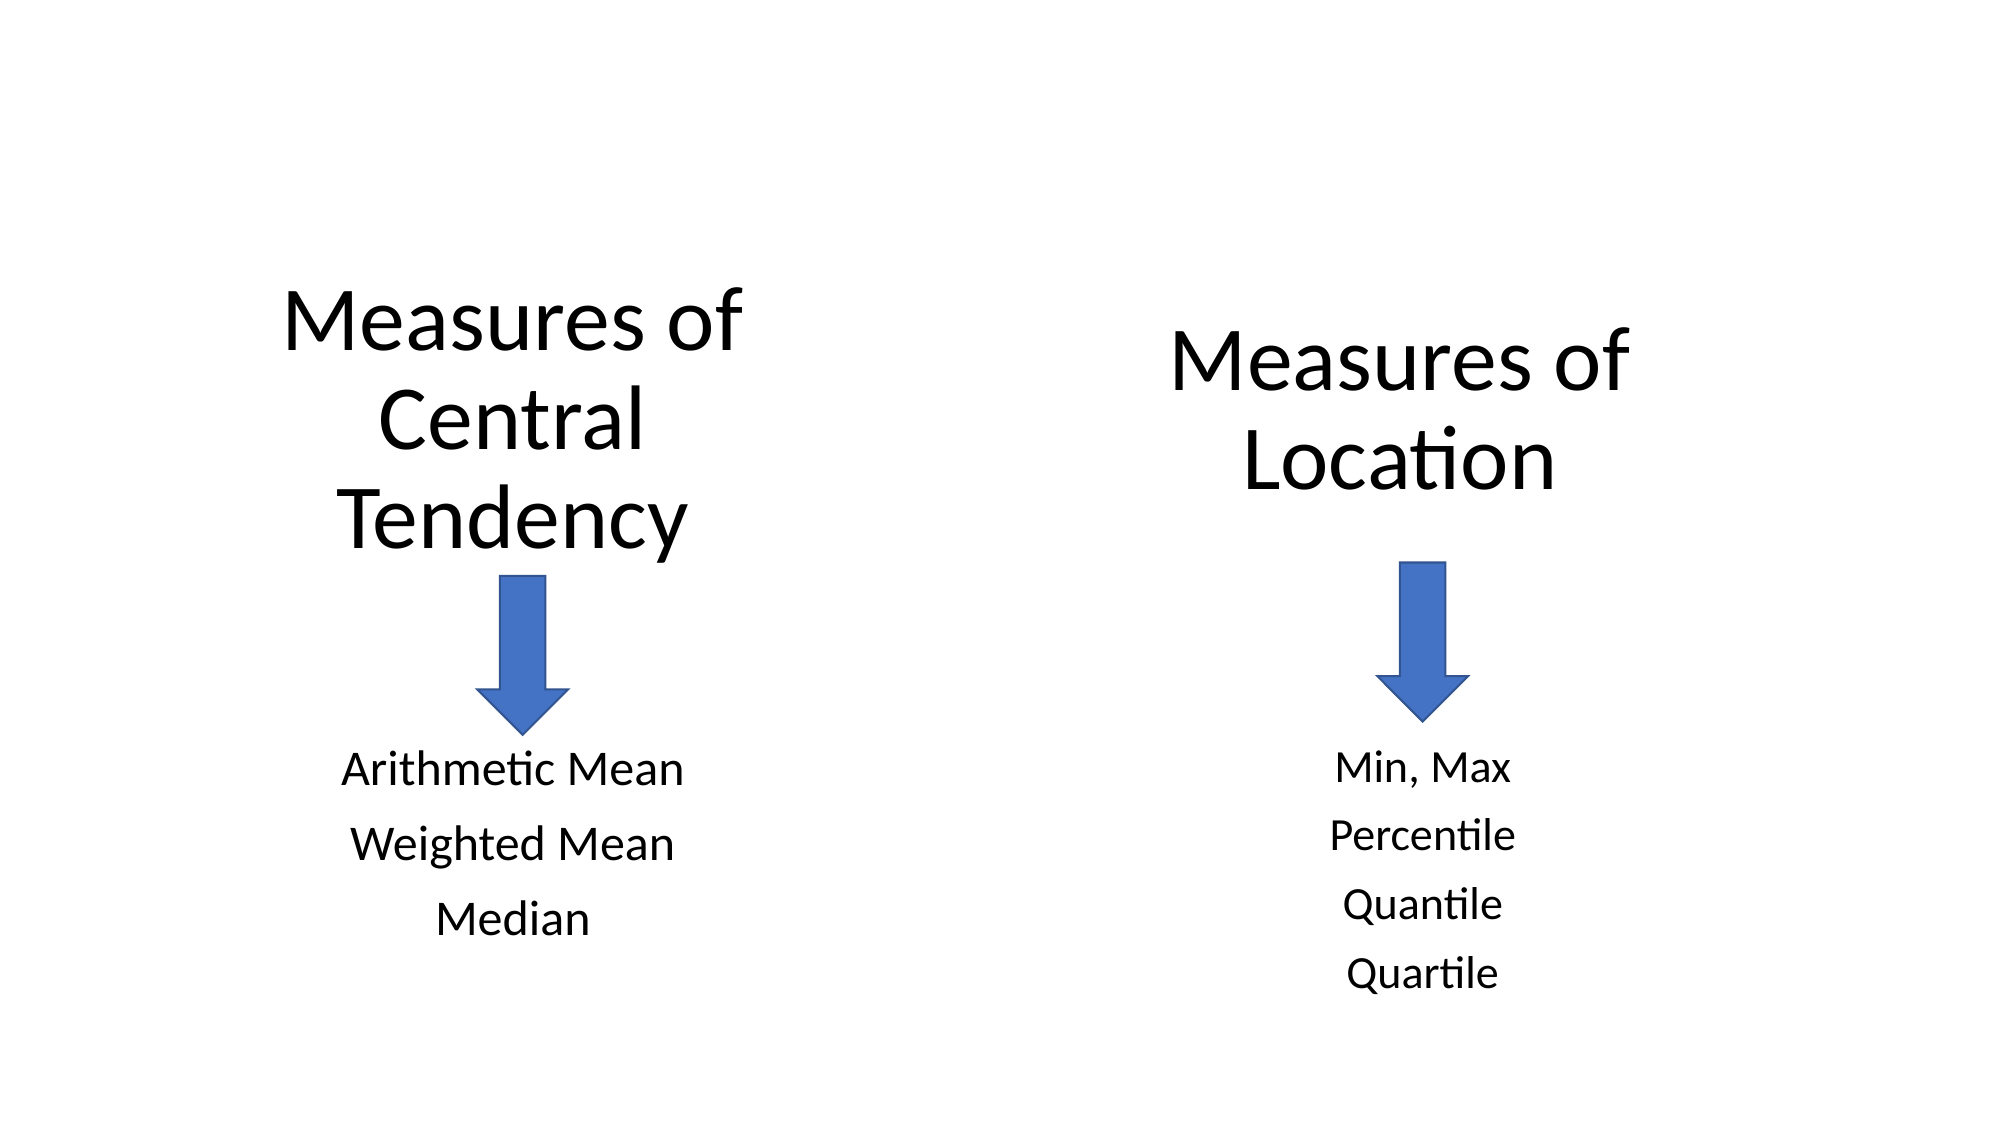

Measures of Location
# Measures of Central Tendency

Arithmetic Mean
Weighted Mean
Median

Min, Max
Percentile
Quantile
Quartile